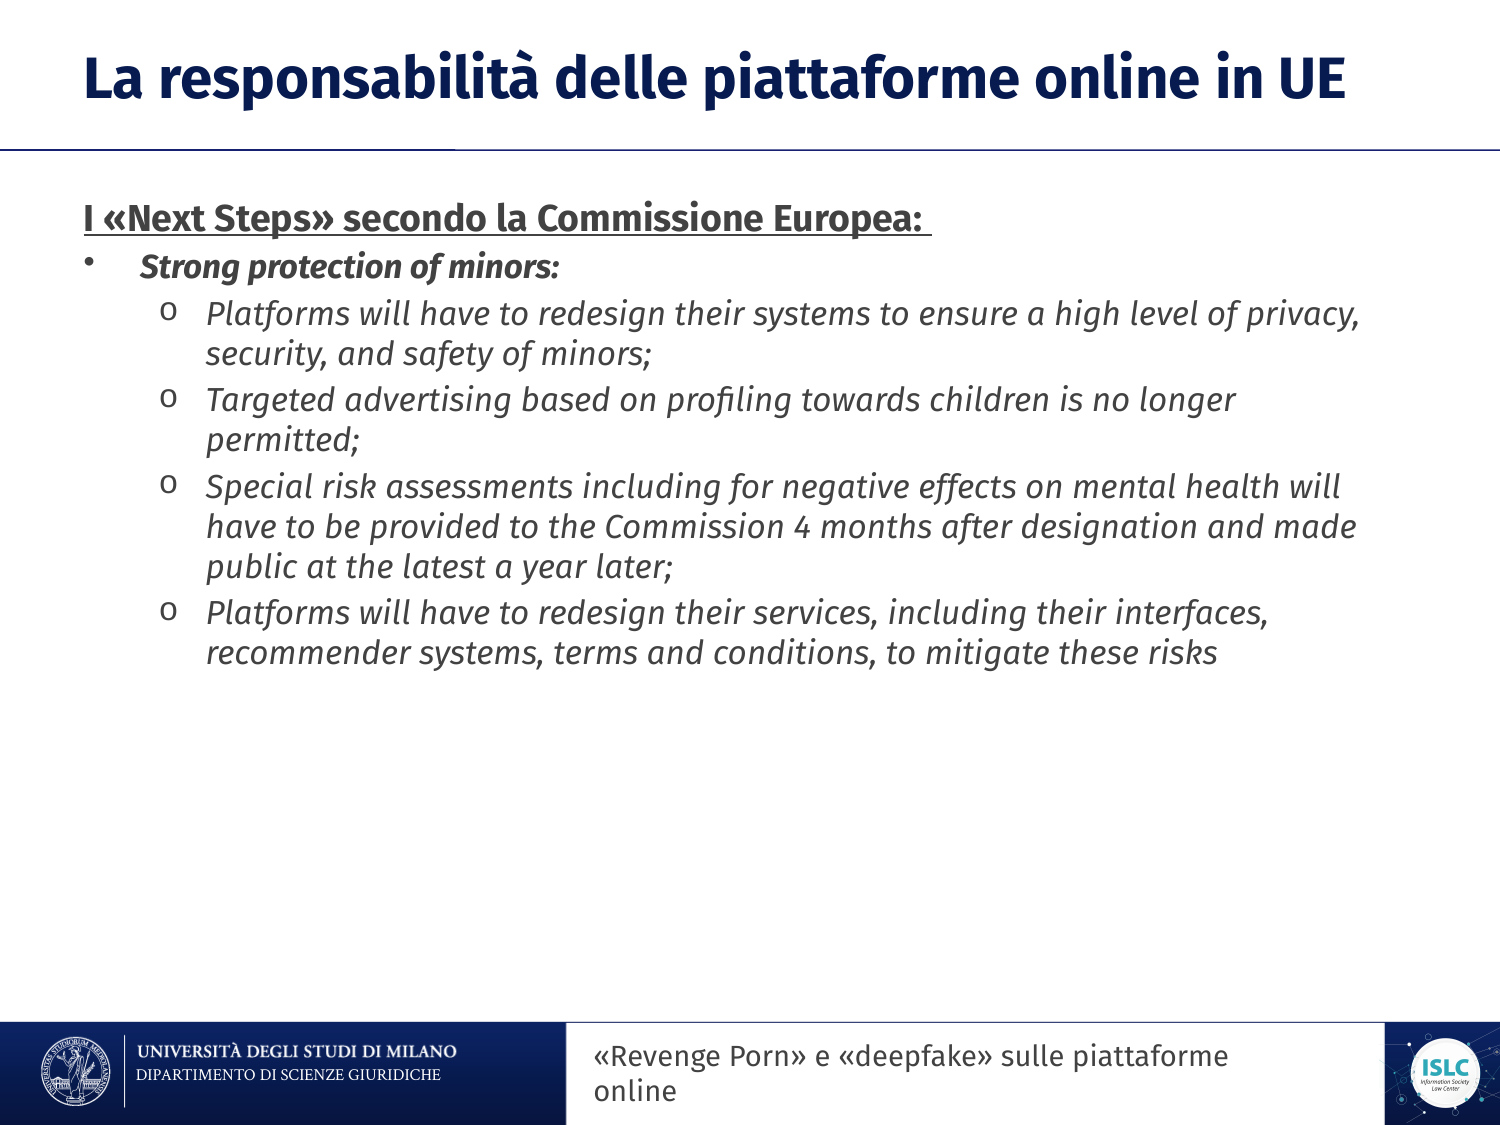

# La responsabilità delle piattaforme online in UE
I «Next Steps» secondo la Commissione Europea:
Strong protection of minors:
Platforms will have to redesign their systems to ensure a high level of privacy, security, and safety of minors;
Targeted advertising based on profiling towards children is no longer permitted;
Special risk assessments including for negative effects on mental health will have to be provided to the Commission 4 months after designation and made public at the latest a year later;
Platforms will have to redesign their services, including their interfaces, recommender systems, terms and conditions, to mitigate these risks

«Revenge Porn» sulle piattaforme online
«Revenge Porn» e «deepfake» sulle piattaforme online
DIPARTIMENTO DI SCIENZE GIURIDICHE